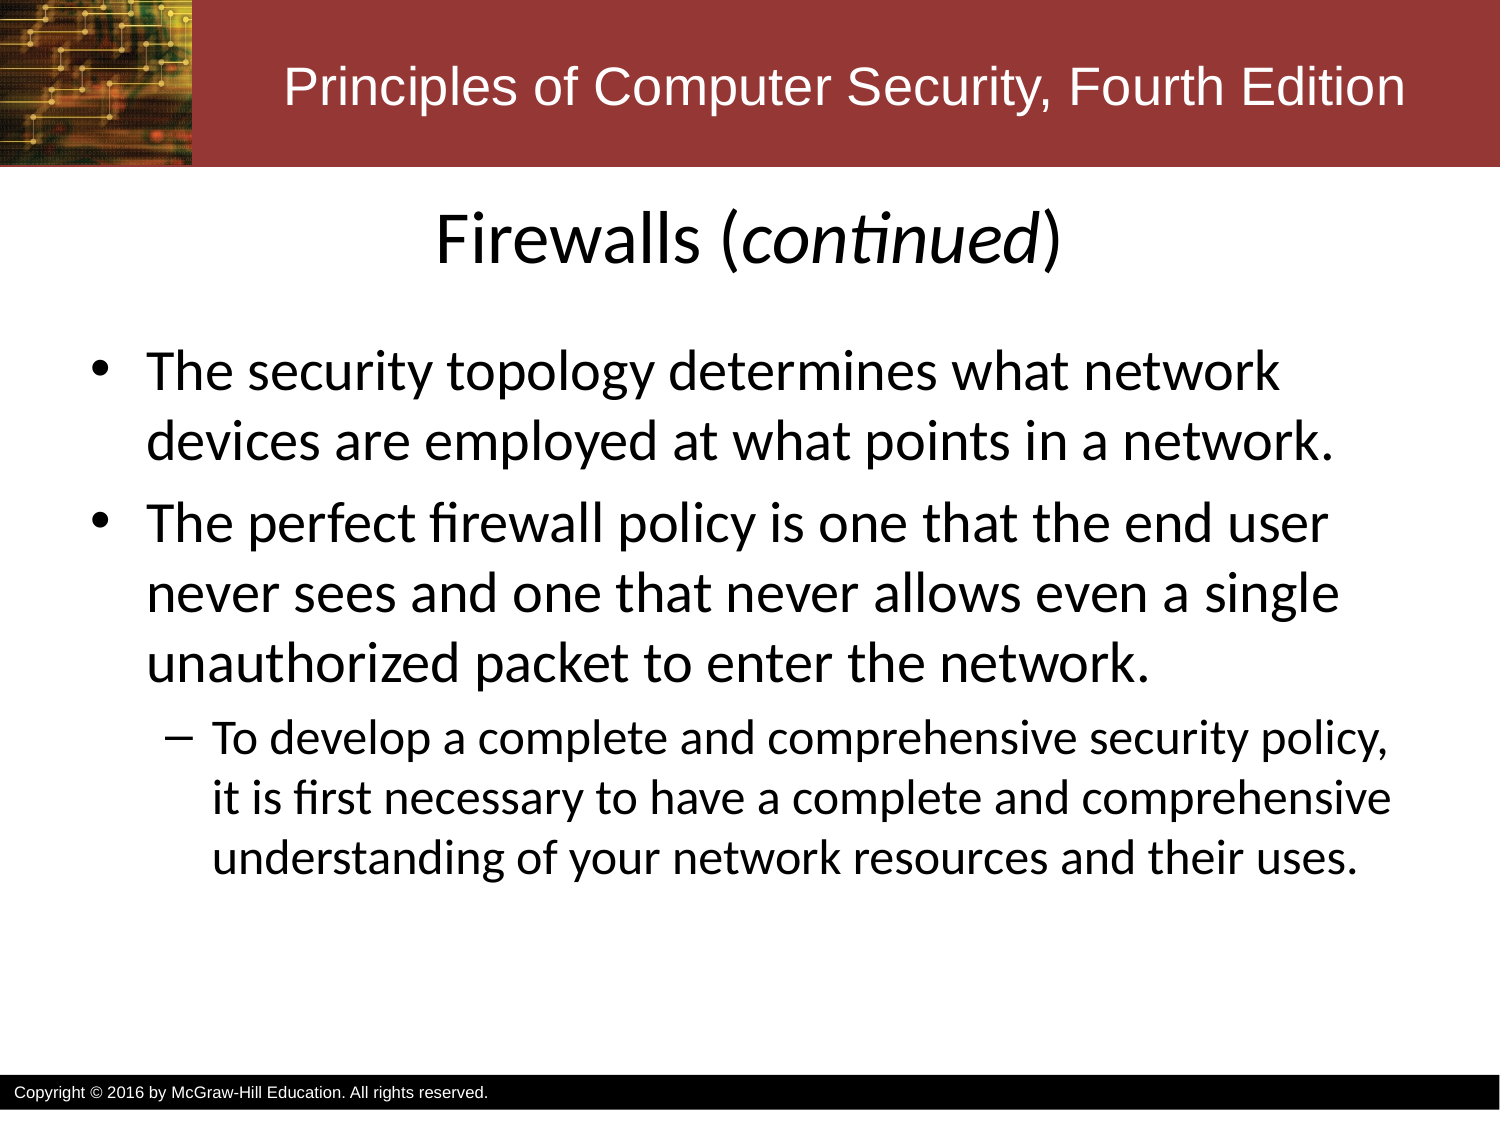

# Firewalls (continued)
The security topology determines what network devices are employed at what points in a network.
The perfect firewall policy is one that the end user never sees and one that never allows even a single unauthorized packet to enter the network.
To develop a complete and comprehensive security policy, it is first necessary to have a complete and comprehensive understanding of your network resources and their uses.